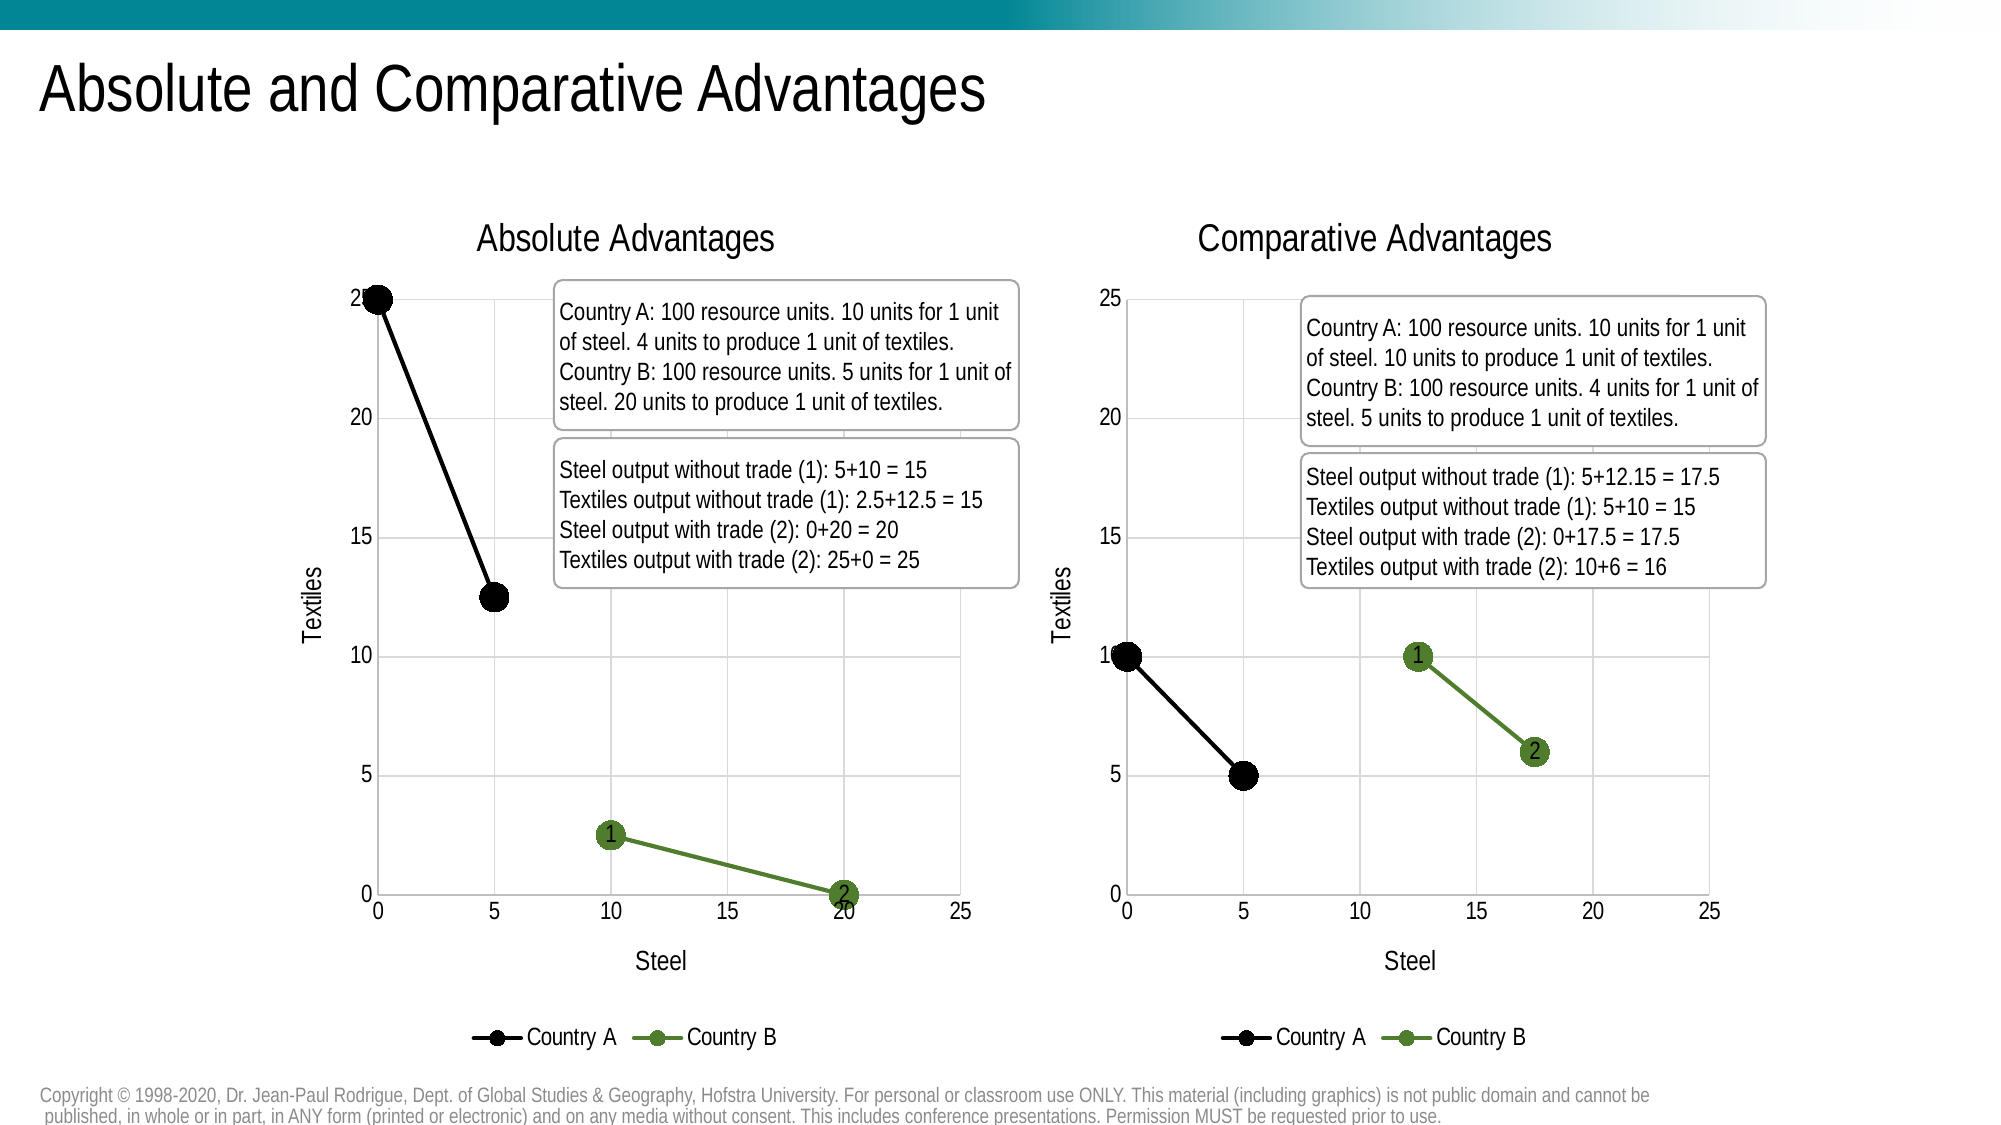

# Absolute and Comparative Advantages

### Chart: Absolute Advantages

| Category |  |  |
|---|---|---|

### Chart: Comparative Advantages

| Category |  |  |
|---|---|---|
Country A: 100 resource units. 10 units for 1 unit of steel. 4 units to produce 1 unit of textiles.
Country B: 100 resource units. 5 units for 1 unit of steel. 20 units to produce 1 unit of textiles.
Country A: 100 resource units. 10 units for 1 unit of steel. 10 units to produce 1 unit of textiles.
Country B: 100 resource units. 4 units for 1 unit of steel. 5 units to produce 1 unit of textiles.
Steel output without trade (1): 5+10 = 15
Textiles output without trade (1): 2.5+12.5 = 15
Steel output with trade (2): 0+20 = 20
Textiles output with trade (2): 25+0 = 25
Steel output without trade (1): 5+12.15 = 17.5
Textiles output without trade (1): 5+10 = 15
Steel output with trade (2): 0+17.5 = 17.5
Textiles output with trade (2): 10+6 = 16
Copyright © 1998-2020, Dr. Jean-Paul Rodrigue, Dept. of Global Studies & Geography, Hofstra University. For personal or classroom use ONLY. This material (including graphics) is not public domain and cannot be published, in whole or in part, in ANY form (printed or electronic) and on any media without consent. This includes conference presentations. Permission MUST be requested prior to use.